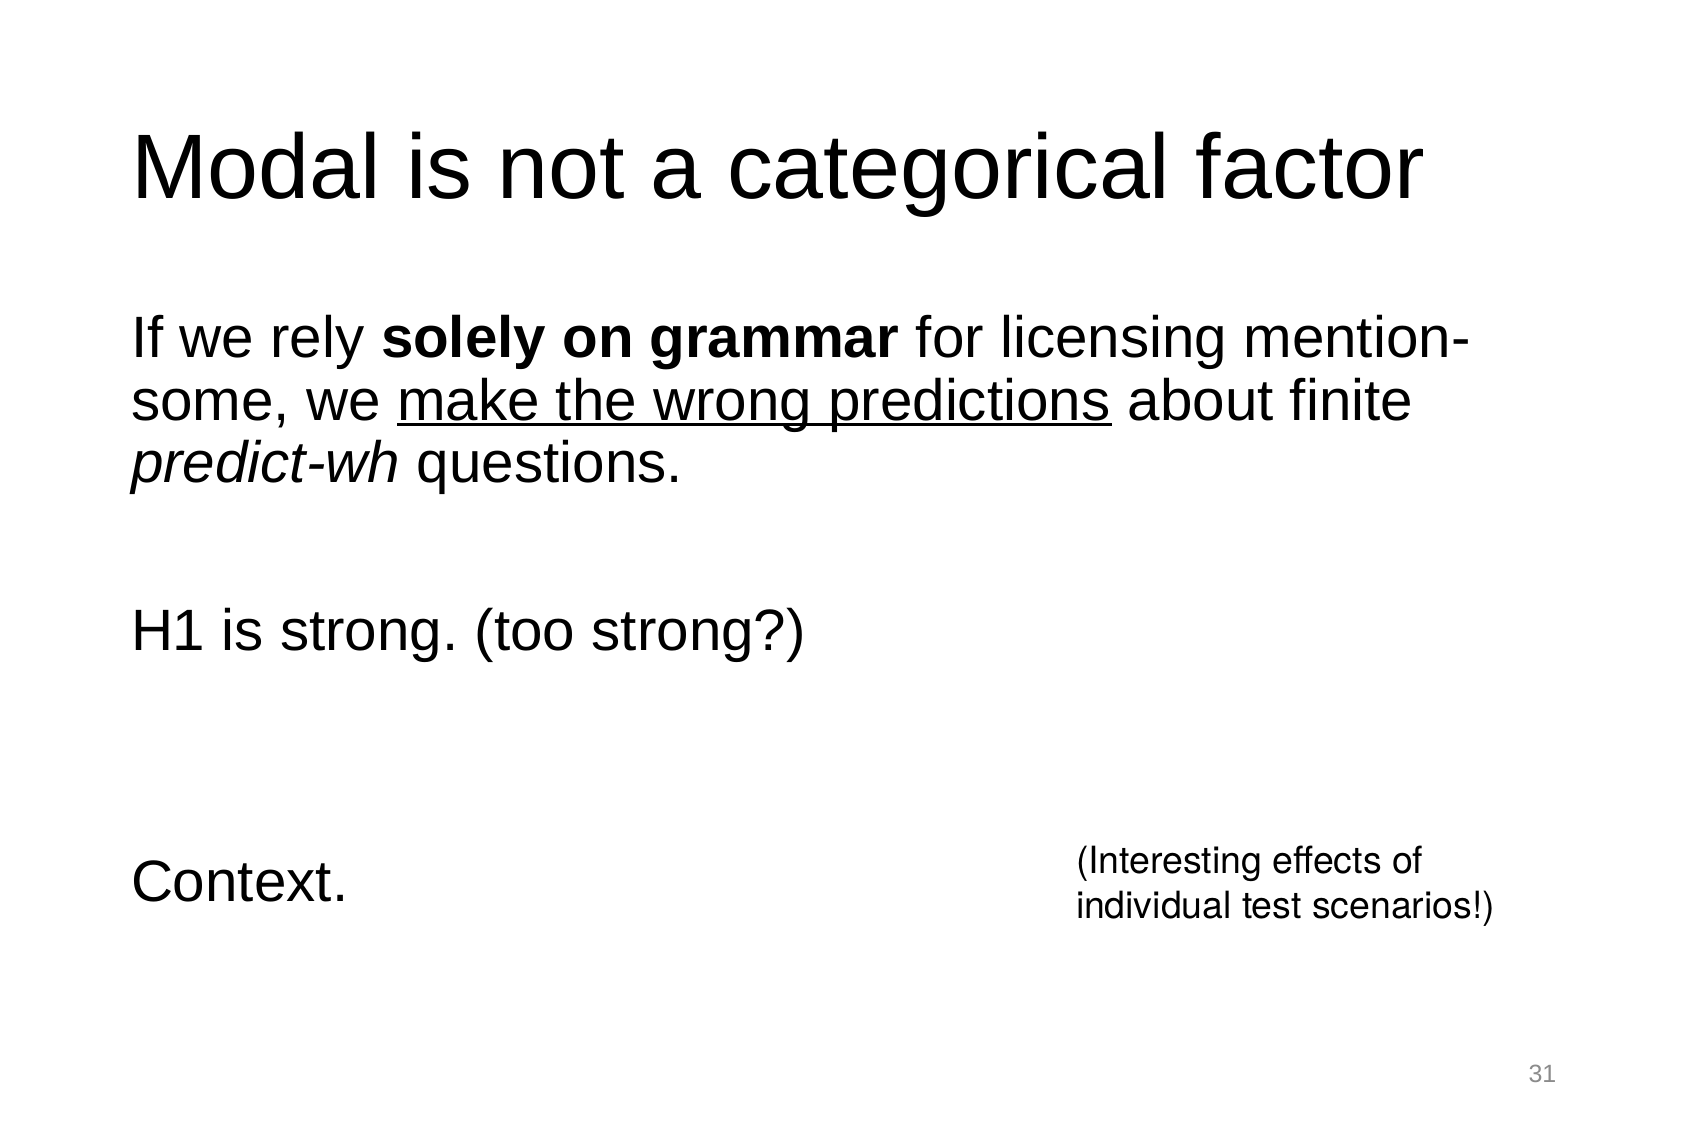

# Modal is not a categorical factor
If we rely solely on grammar for licensing mention-some, we make the wrong predictions about finite predict-wh questions.

H1 is strong. (too strong?)

Context.

(Interesting effects of individual test scenarios!)
31